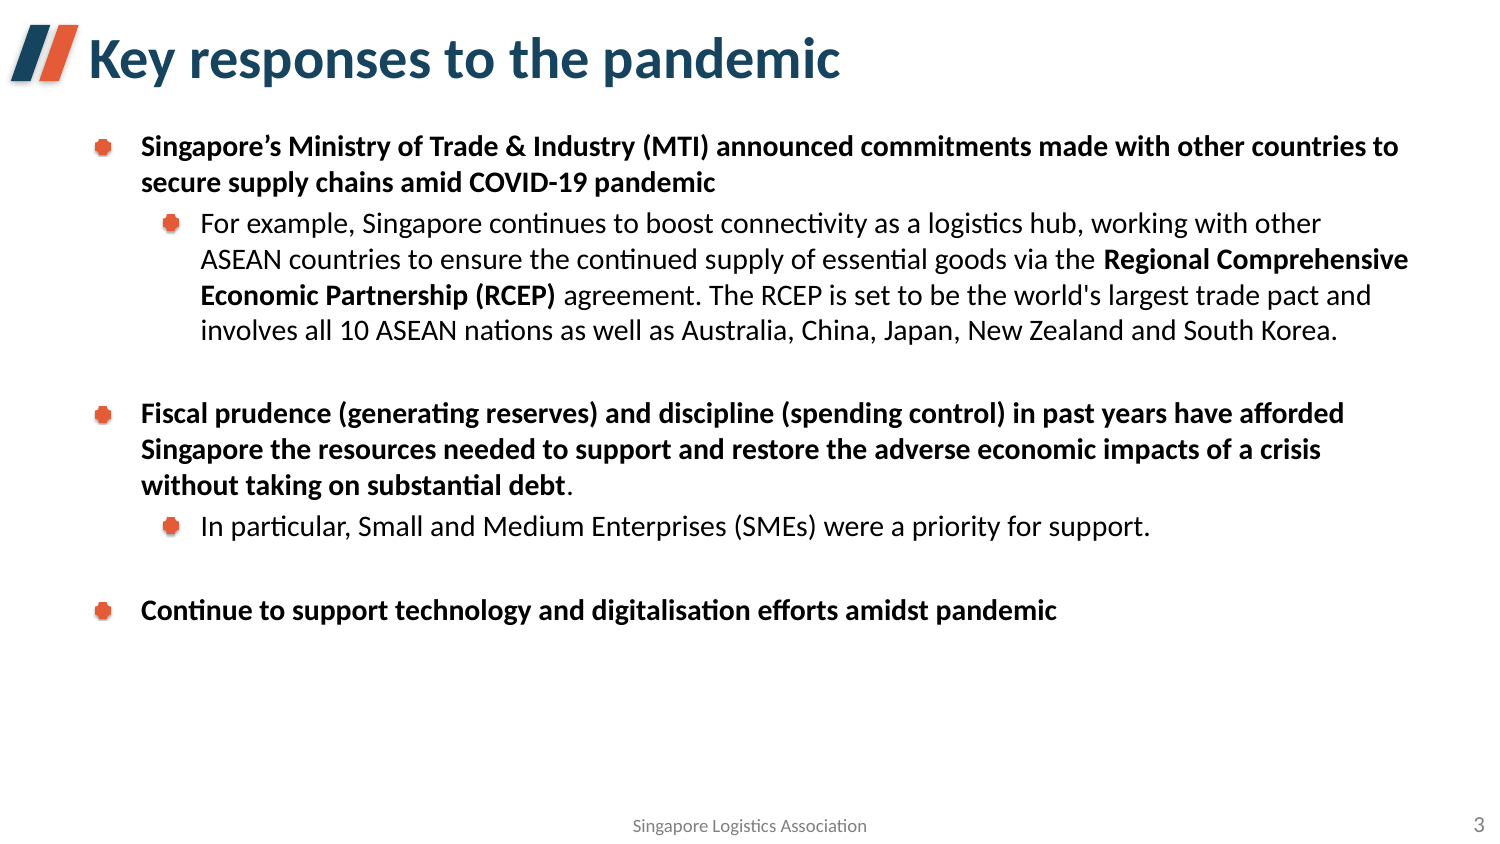

# Key responses to the pandemic
Singapore’s Ministry of Trade & Industry (MTI) announced commitments made with other countries to secure supply chains amid COVID-19 pandemic
For example, Singapore continues to boost connectivity as a logistics hub, working with other ASEAN countries to ensure the continued supply of essential goods via the Regional Comprehensive Economic Partnership (RCEP) agreement. The RCEP is set to be the world's largest trade pact and involves all 10 ASEAN nations as well as Australia, China, Japan, New Zealand and South Korea.

Fiscal prudence (generating reserves) and discipline (spending control) in past years have afforded Singapore the resources needed to support and restore the adverse economic impacts of a crisis without taking on substantial debt.
In particular, Small and Medium Enterprises (SMEs) were a priority for support.

Continue to support technology and digitalisation efforts amidst pandemic